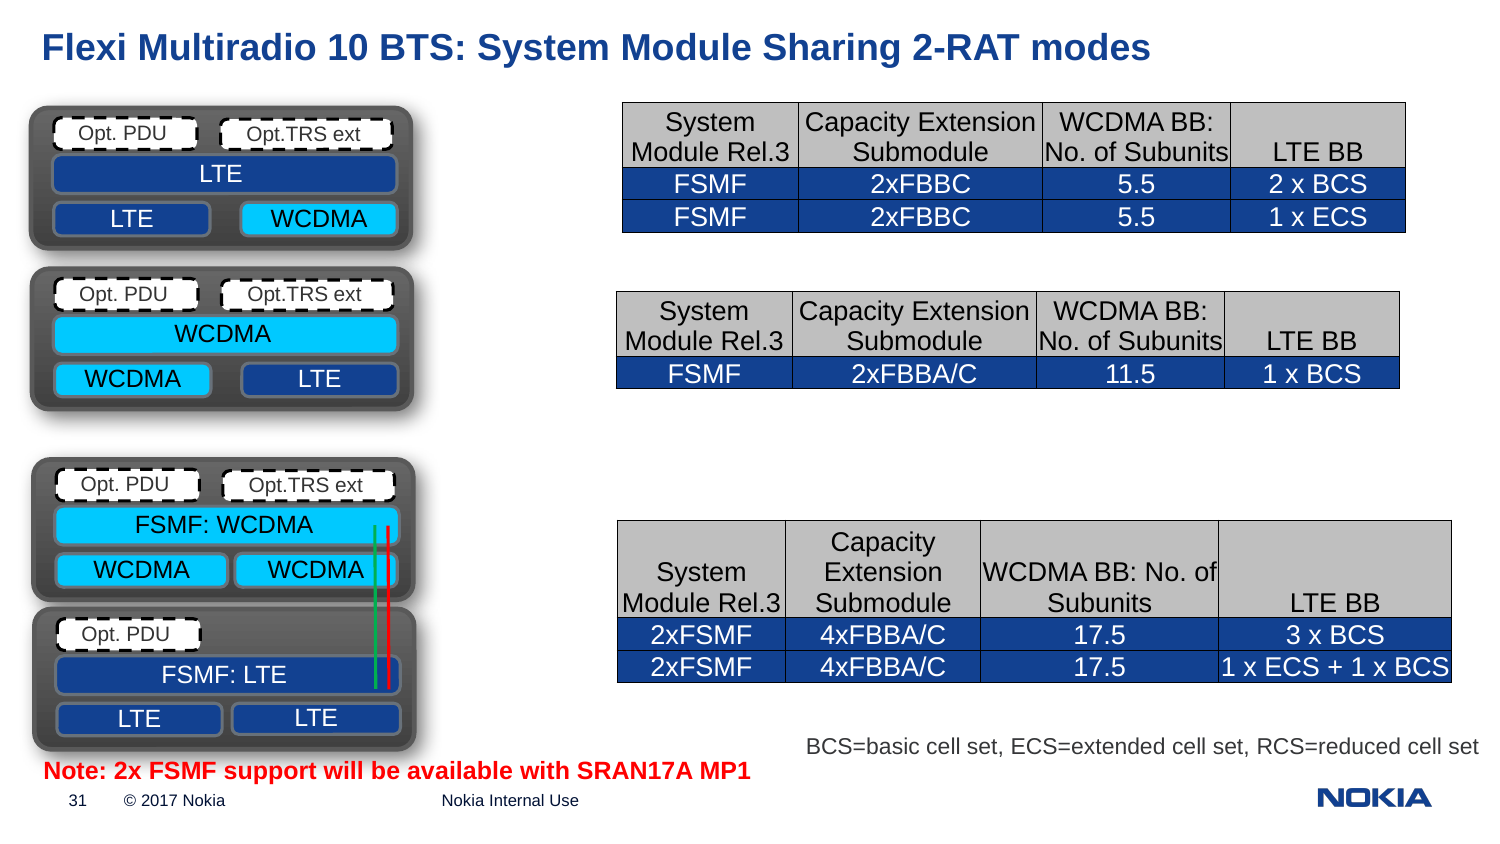

Flexi Multiradio 10 BTS: System Module Sharing 2-RAT modes
| System Module Rel.3 | Capacity Extension Submodule | WCDMA BB: No. of Subunits | LTE BB |
| --- | --- | --- | --- |
| FSMF | 2xFBBC | 5.5 | 2 x BCS |
| FSMF | 2xFBBC | 5.5 | 1 x ECS |

Opt. PDU
Opt.TRS ext
LTE
LTE
WCDMA

Opt. PDU
Opt.TRS ext
WCDMA
WCDMA
LTE
| System Module Rel.3 | Capacity Extension Submodule | WCDMA BB: No. of Subunits | LTE BB |
| --- | --- | --- | --- |
| FSMF | 2xFBBA/C | 11.5 | 1 x BCS |

Opt. PDU
Opt.TRS ext
FSMF: WCDMA
| System Module Rel.3 | Capacity Extension Submodule | WCDMA BB: No. of Subunits | LTE BB |
| --- | --- | --- | --- |
| 2xFSMF | 4xFBBA/C | 17.5 | 3 x BCS |
| 2xFSMF | 4xFBBA/C | 17.5 | 1 x ECS + 1 x BCS |
WCDMA
WCDMA

Opt. PDU
FSMF: LTE
LTE
LTE
BCS=basic cell set, ECS=extended cell set, RCS=reduced cell set
Note: 2x FSMF support will be available with SRAN17A MP1
Nokia Internal Use